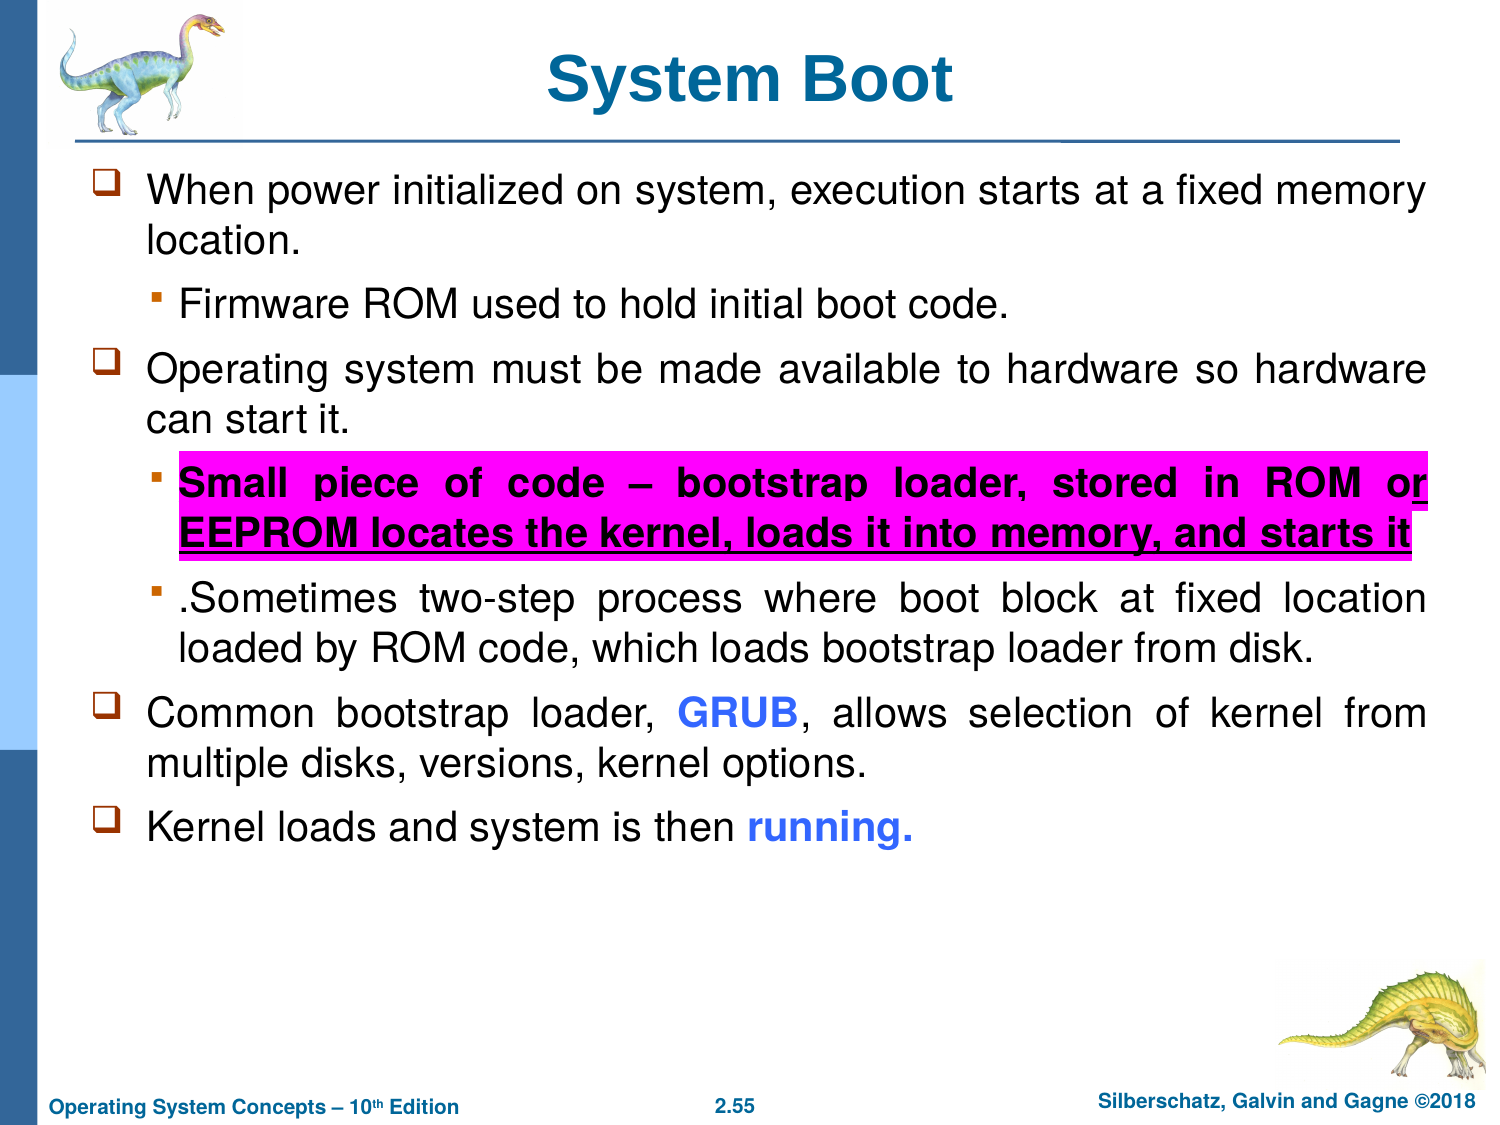

# System Boot
When power initialized on system, execution starts at a fixed memory location.
Firmware ROM used to hold initial boot code.
Operating system must be made available to hardware so hardware can start it.
Small piece of code – bootstrap loader, stored in ROM or EEPROM locates the kernel, loads it into memory, and starts it
.Sometimes two-step process where boot block at fixed location loaded by ROM code, which loads bootstrap loader from disk.
Common bootstrap loader, GRUB, allows selection of kernel from multiple disks, versions, kernel options.
Kernel loads and system is then running.